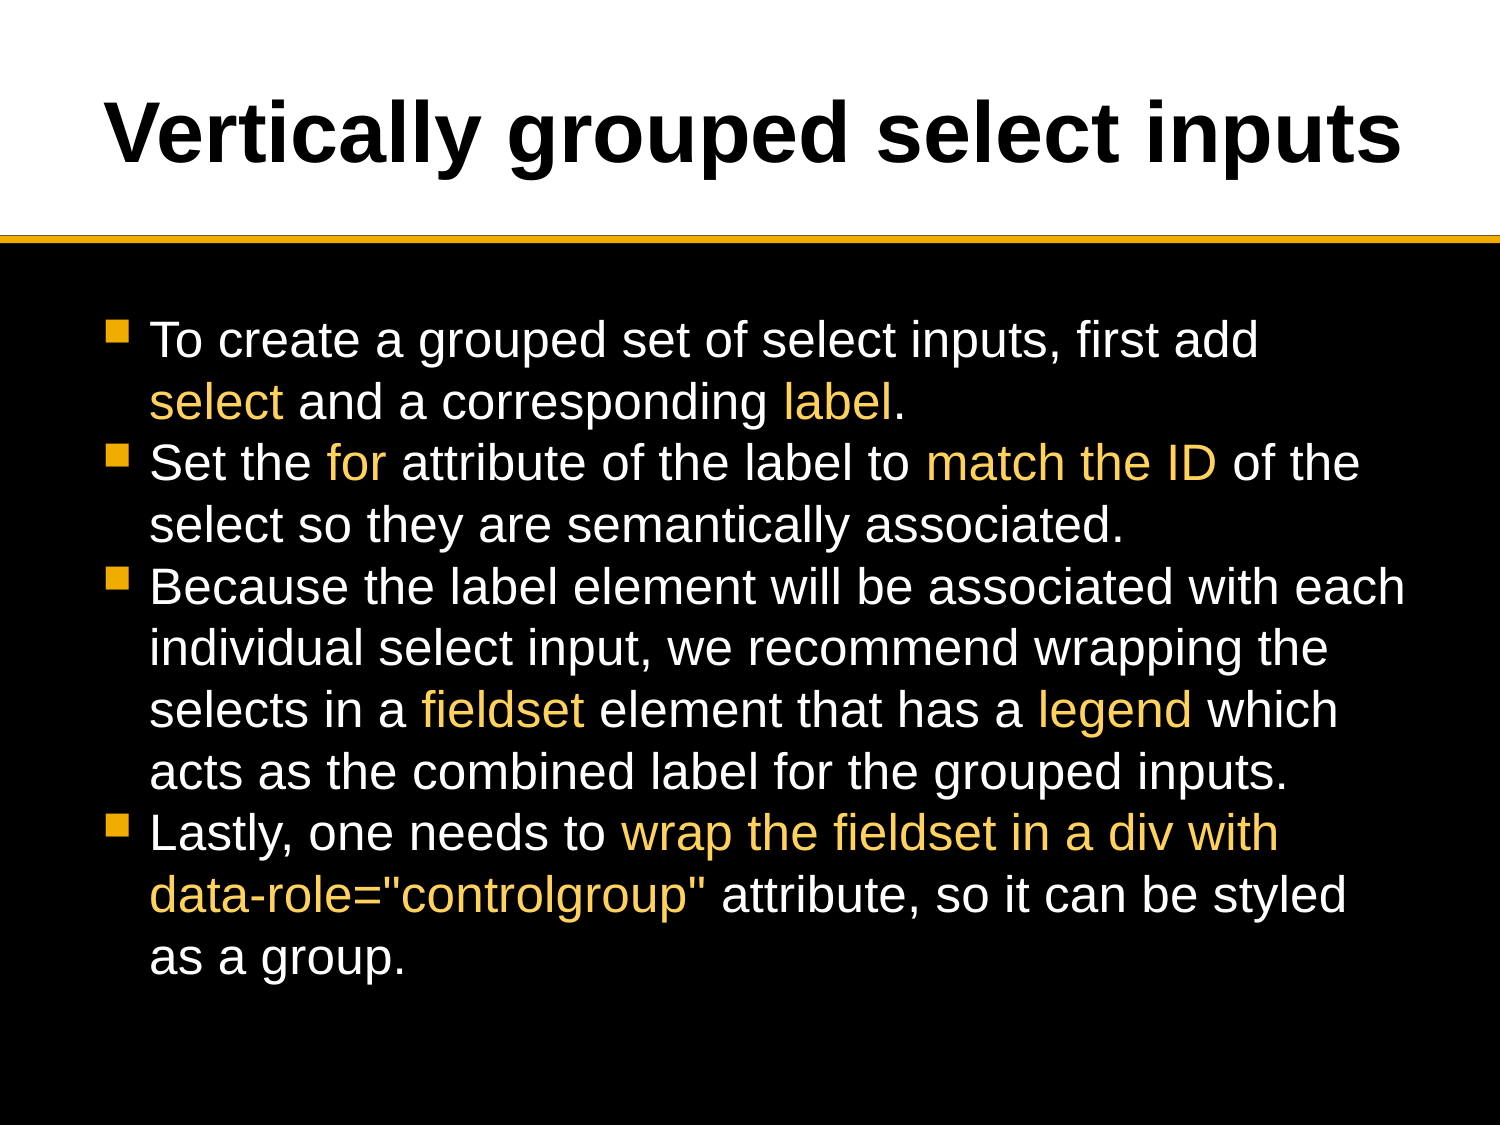

# Vertically grouped select inputs
To create a grouped set of select inputs, first add select and a corresponding label.
Set the for attribute of the label to match the ID of the select so they are semantically associated.
Because the label element will be associated with each individual select input, we recommend wrapping the selects in a fieldset element that has a legend which acts as the combined label for the grouped inputs.
Lastly, one needs to wrap the fieldset in a div with data-role="controlgroup" attribute, so it can be styled as a group.